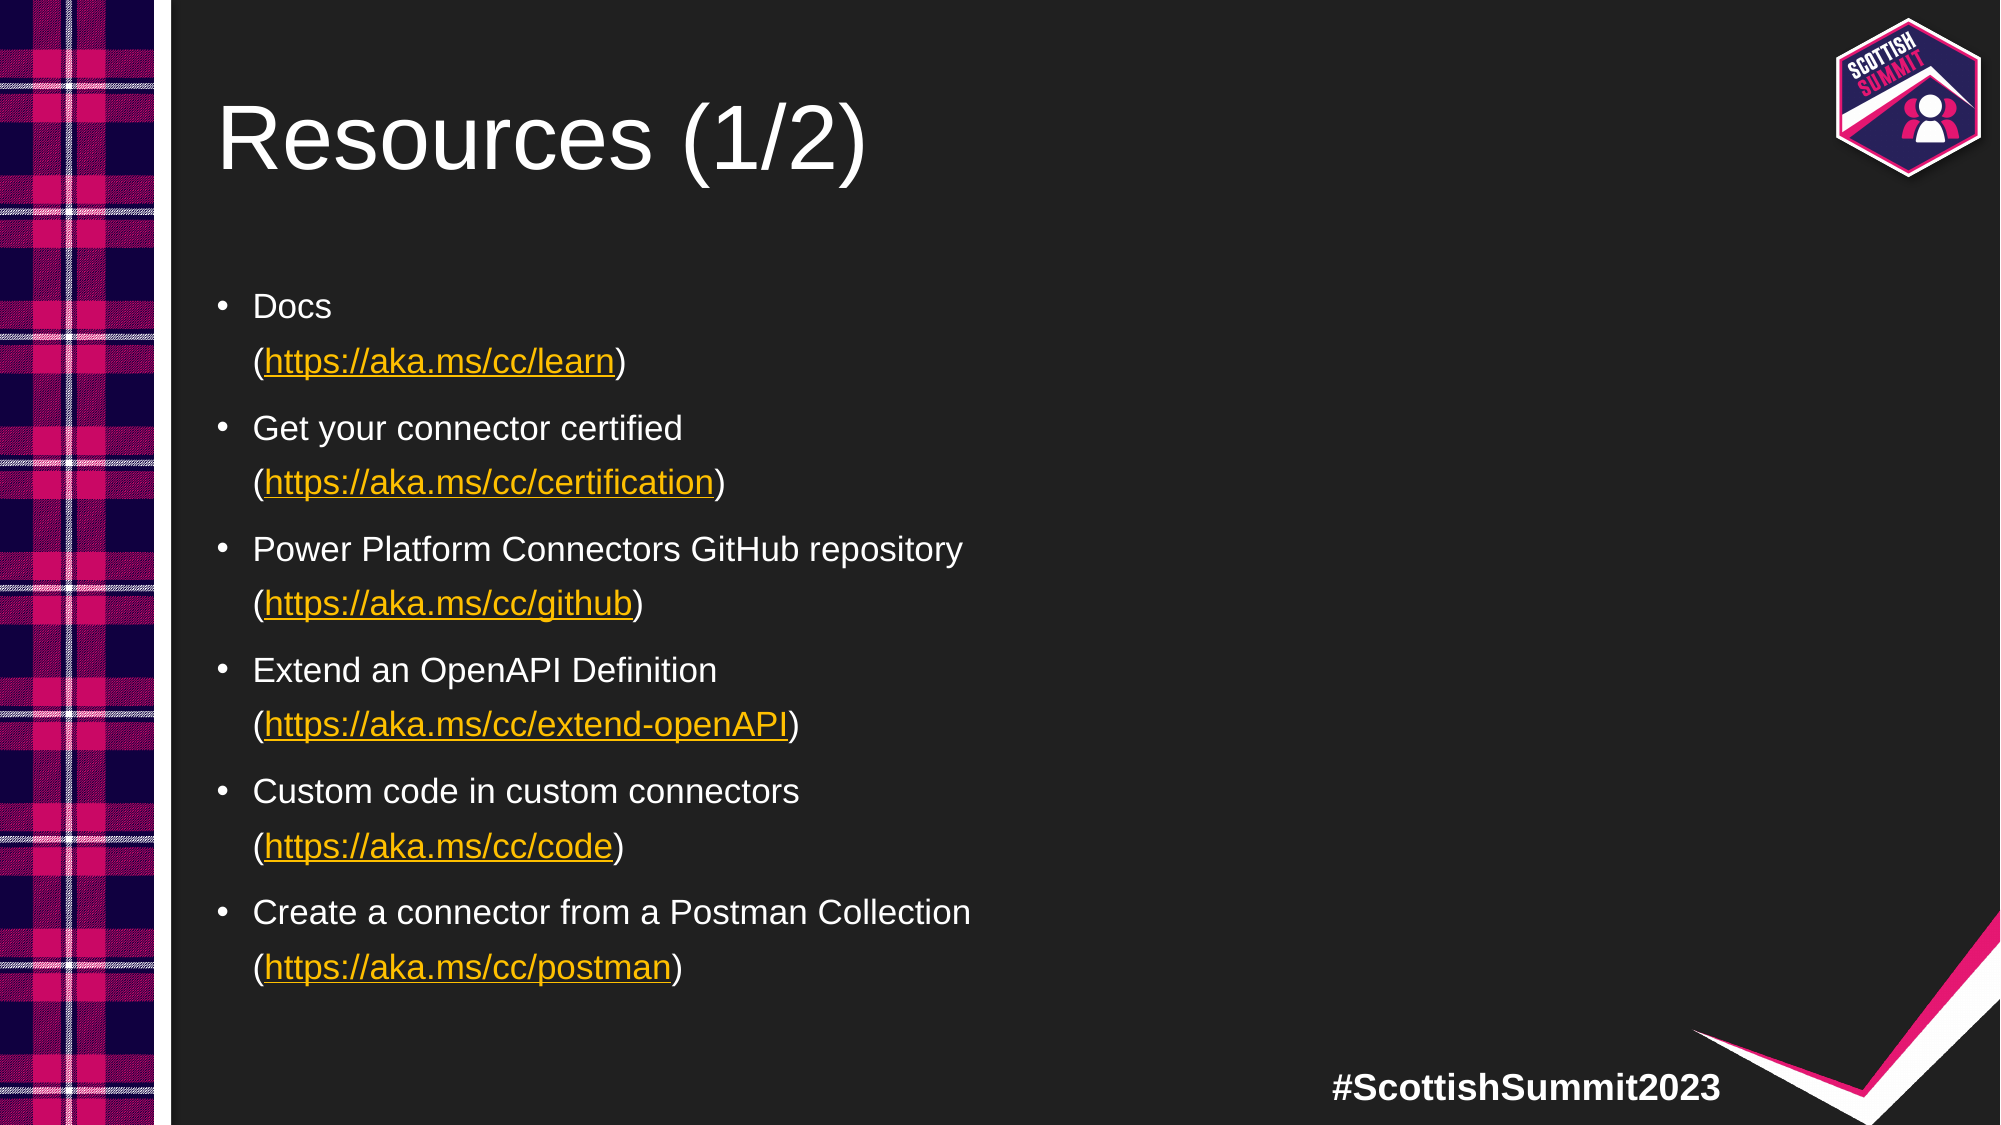

# Resources (1/2)
Docs
(https://aka.ms/cc/learn)
Get your connector certified
(https://aka.ms/cc/certification)
Power Platform Connectors GitHub repository
(https://aka.ms/cc/github)
Extend an OpenAPI Definition
(https://aka.ms/cc/extend-openAPI)
Custom code in custom connectors
(https://aka.ms/cc/code)
Create a connector from a Postman Collection
(https://aka.ms/cc/postman)